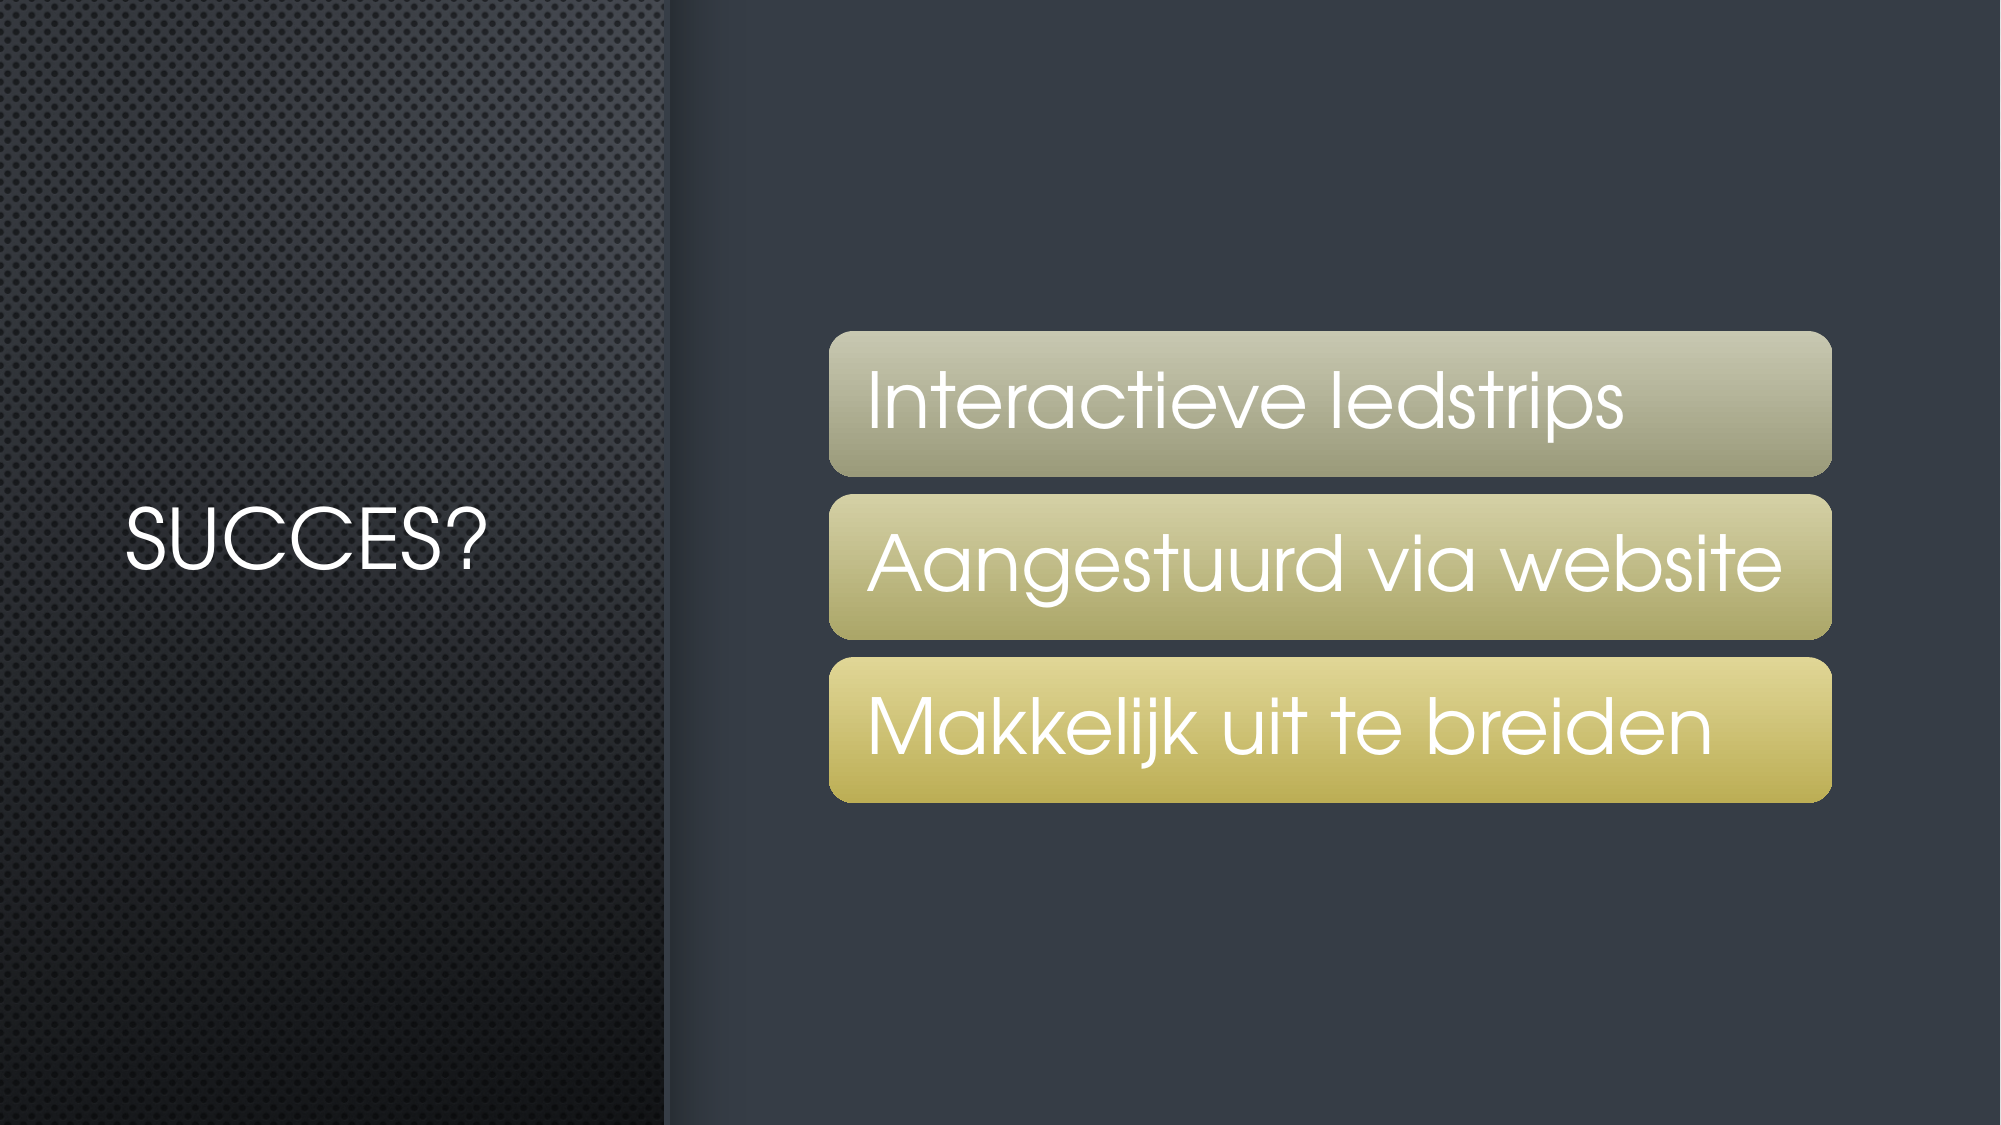

# Succes?
Interactieve ledstrips
Aangestuurd via website
Makkelijk uit te breiden